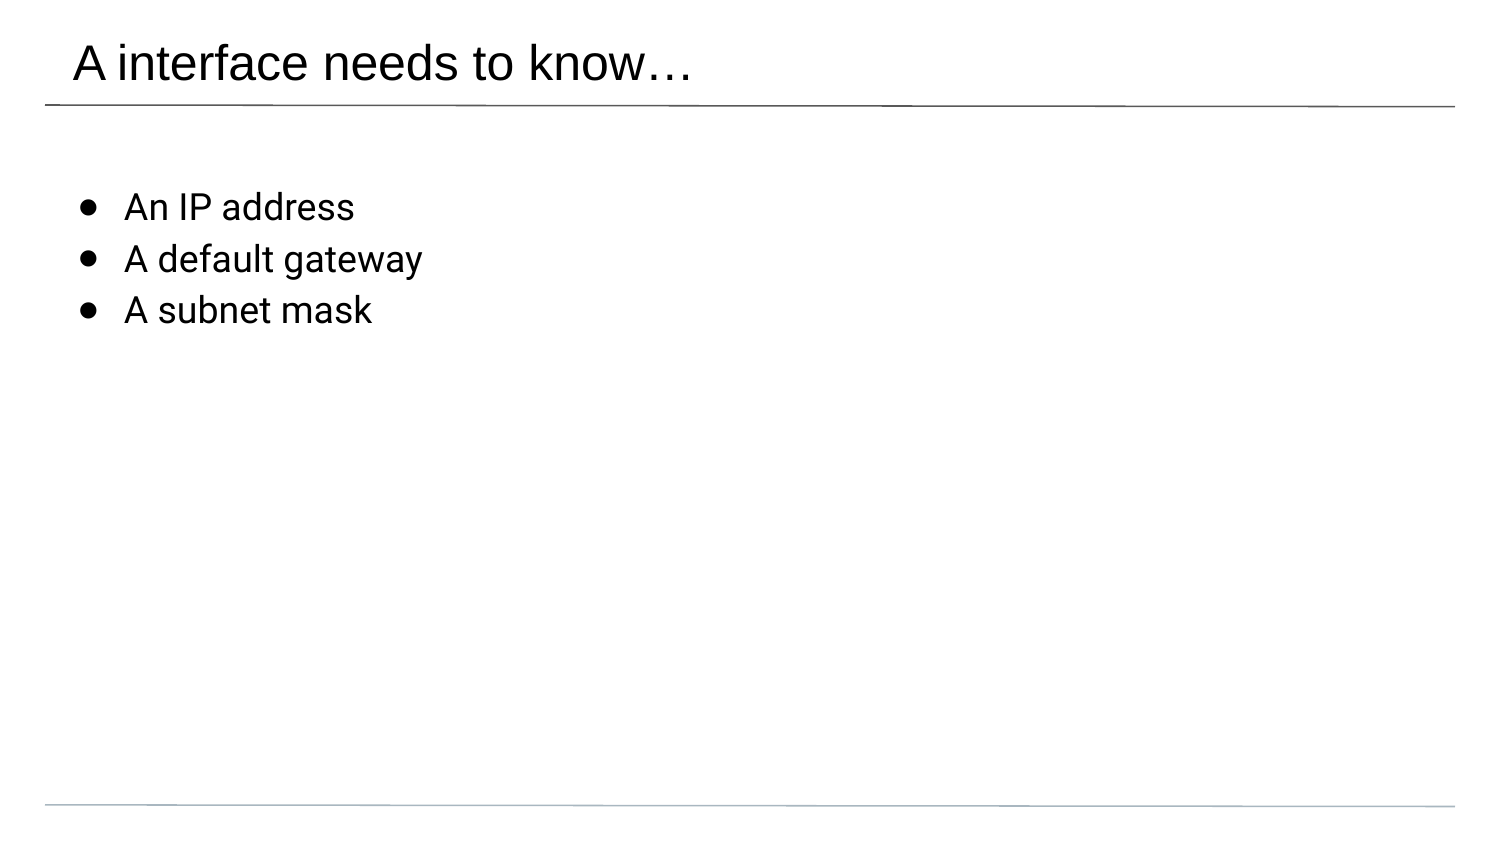

# A interface needs to know…
An IP address
A default gateway
A subnet mask